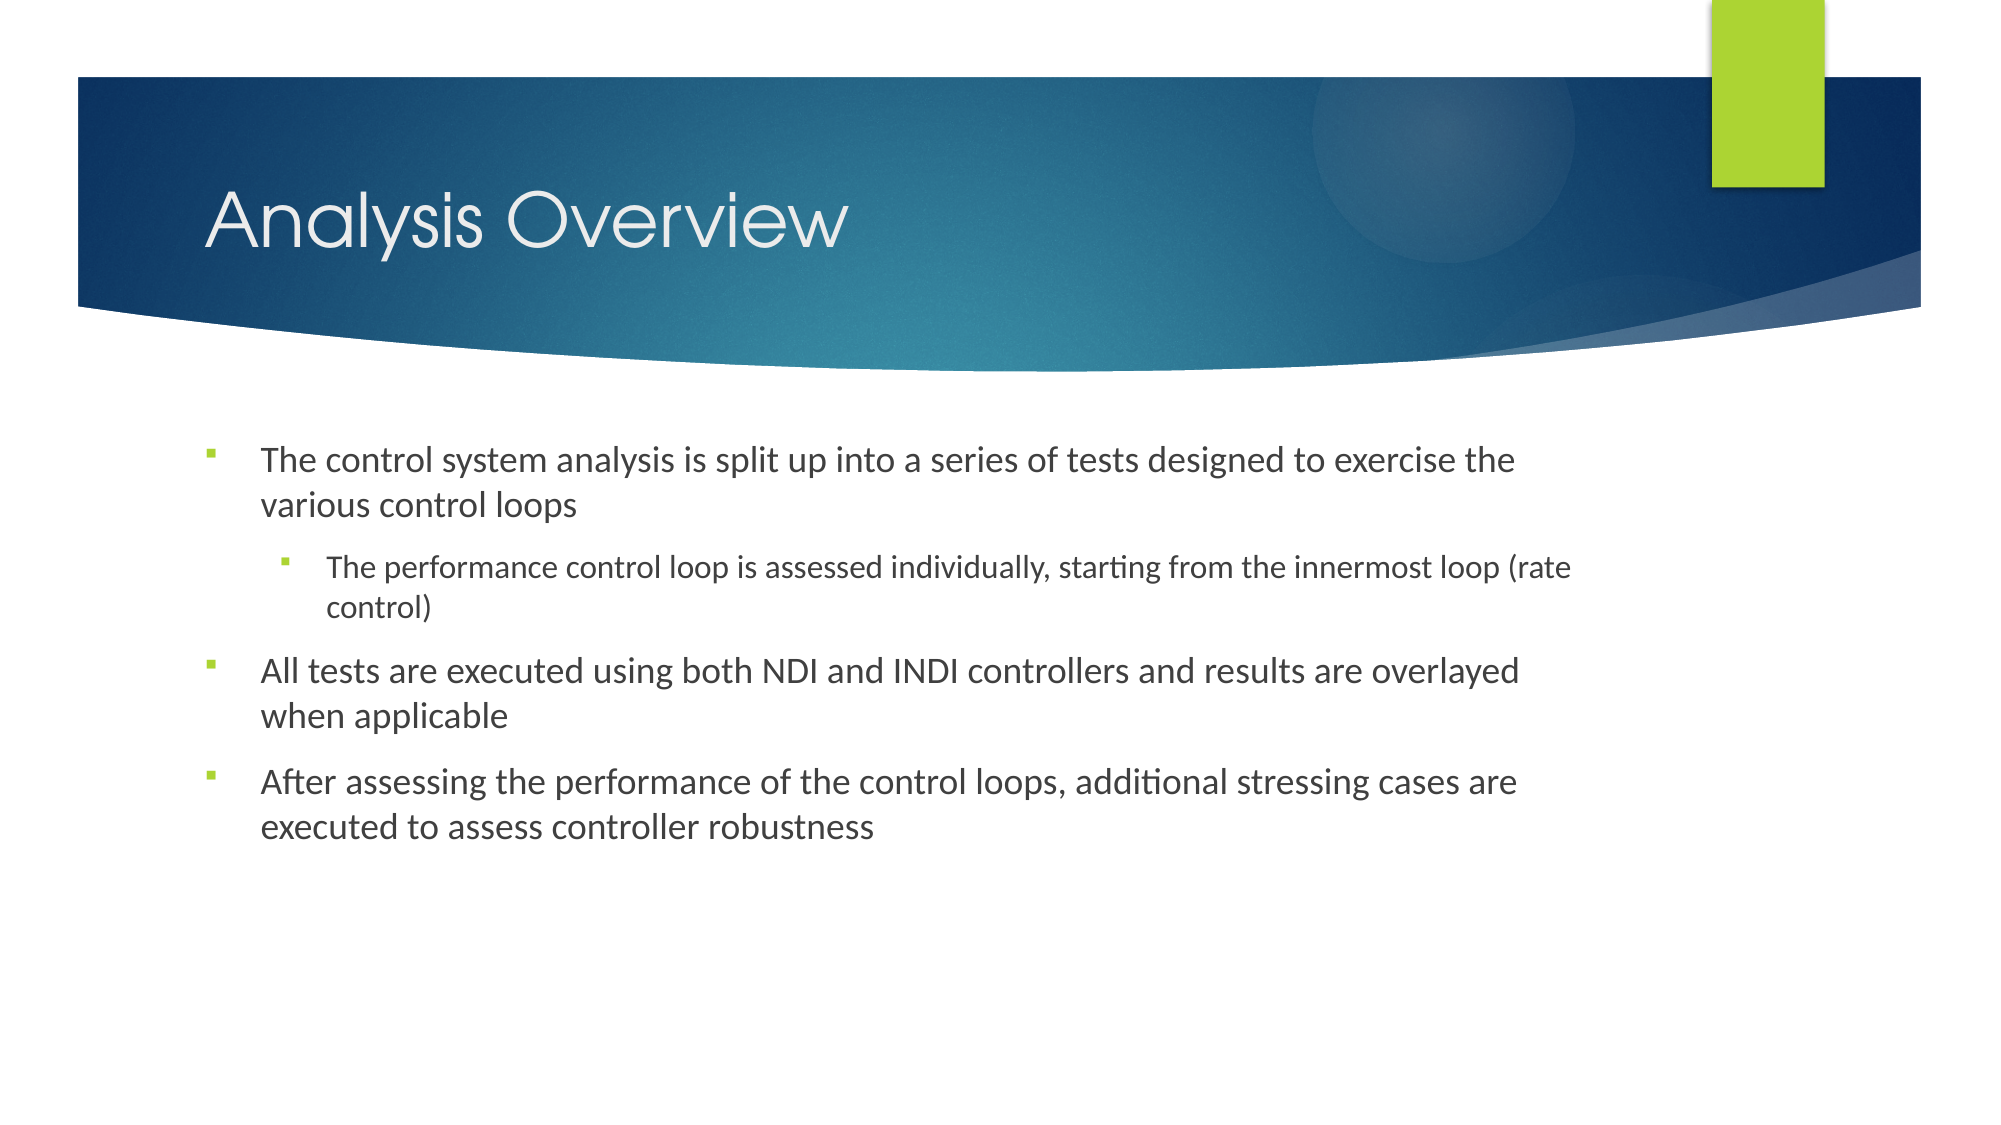

# Analysis Overview
The control system analysis is split up into a series of tests designed to exercise the various control loops
The performance control loop is assessed individually, starting from the innermost loop (rate control)
All tests are executed using both NDI and INDI controllers and results are overlayed when applicable
After assessing the performance of the control loops, additional stressing cases are executed to assess controller robustness